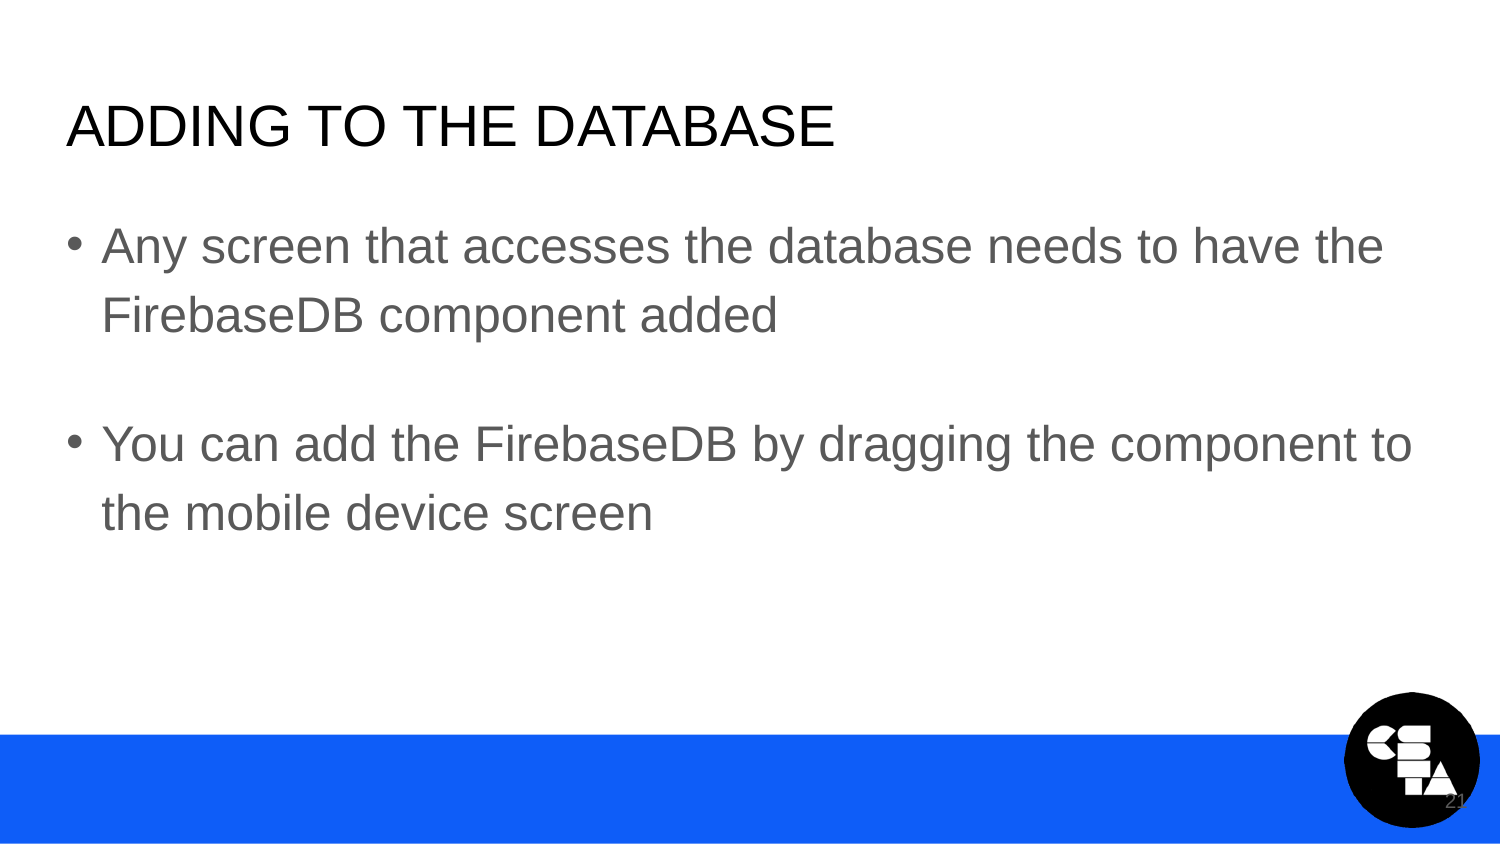

# Adding To the Database
Any screen that accesses the database needs to have the FirebaseDB component added
You can add the FirebaseDB by dragging the component to the mobile device screen
21